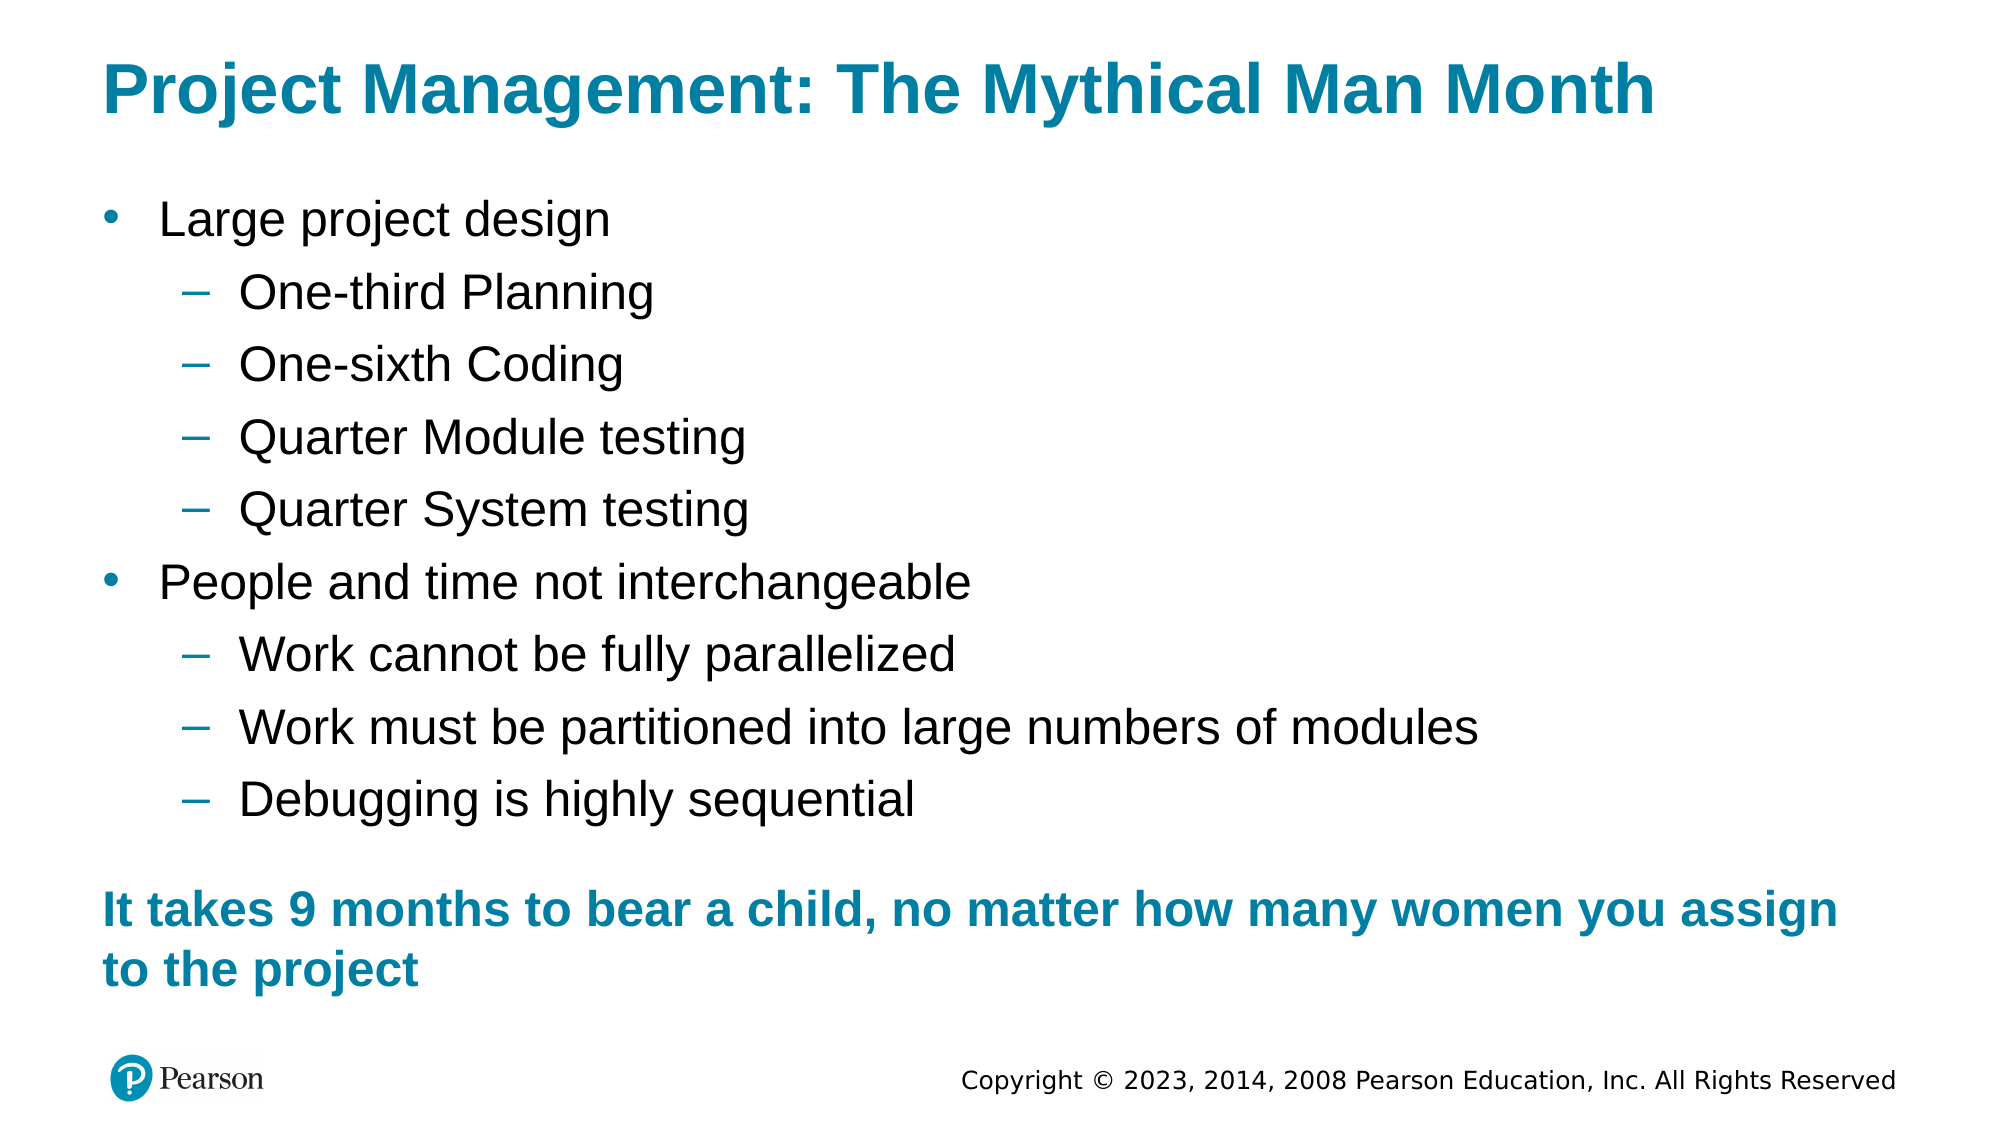

# Project Management: The Mythical Man Month
Large project design
One-third Planning
One-sixth Coding
Quarter Module testing
Quarter System testing
People and time not interchangeable
Work cannot be fully parallelized
Work must be partitioned into large numbers of modules
Debugging is highly sequential
It takes 9 months to bear a child, no matter how many women you assign to the project